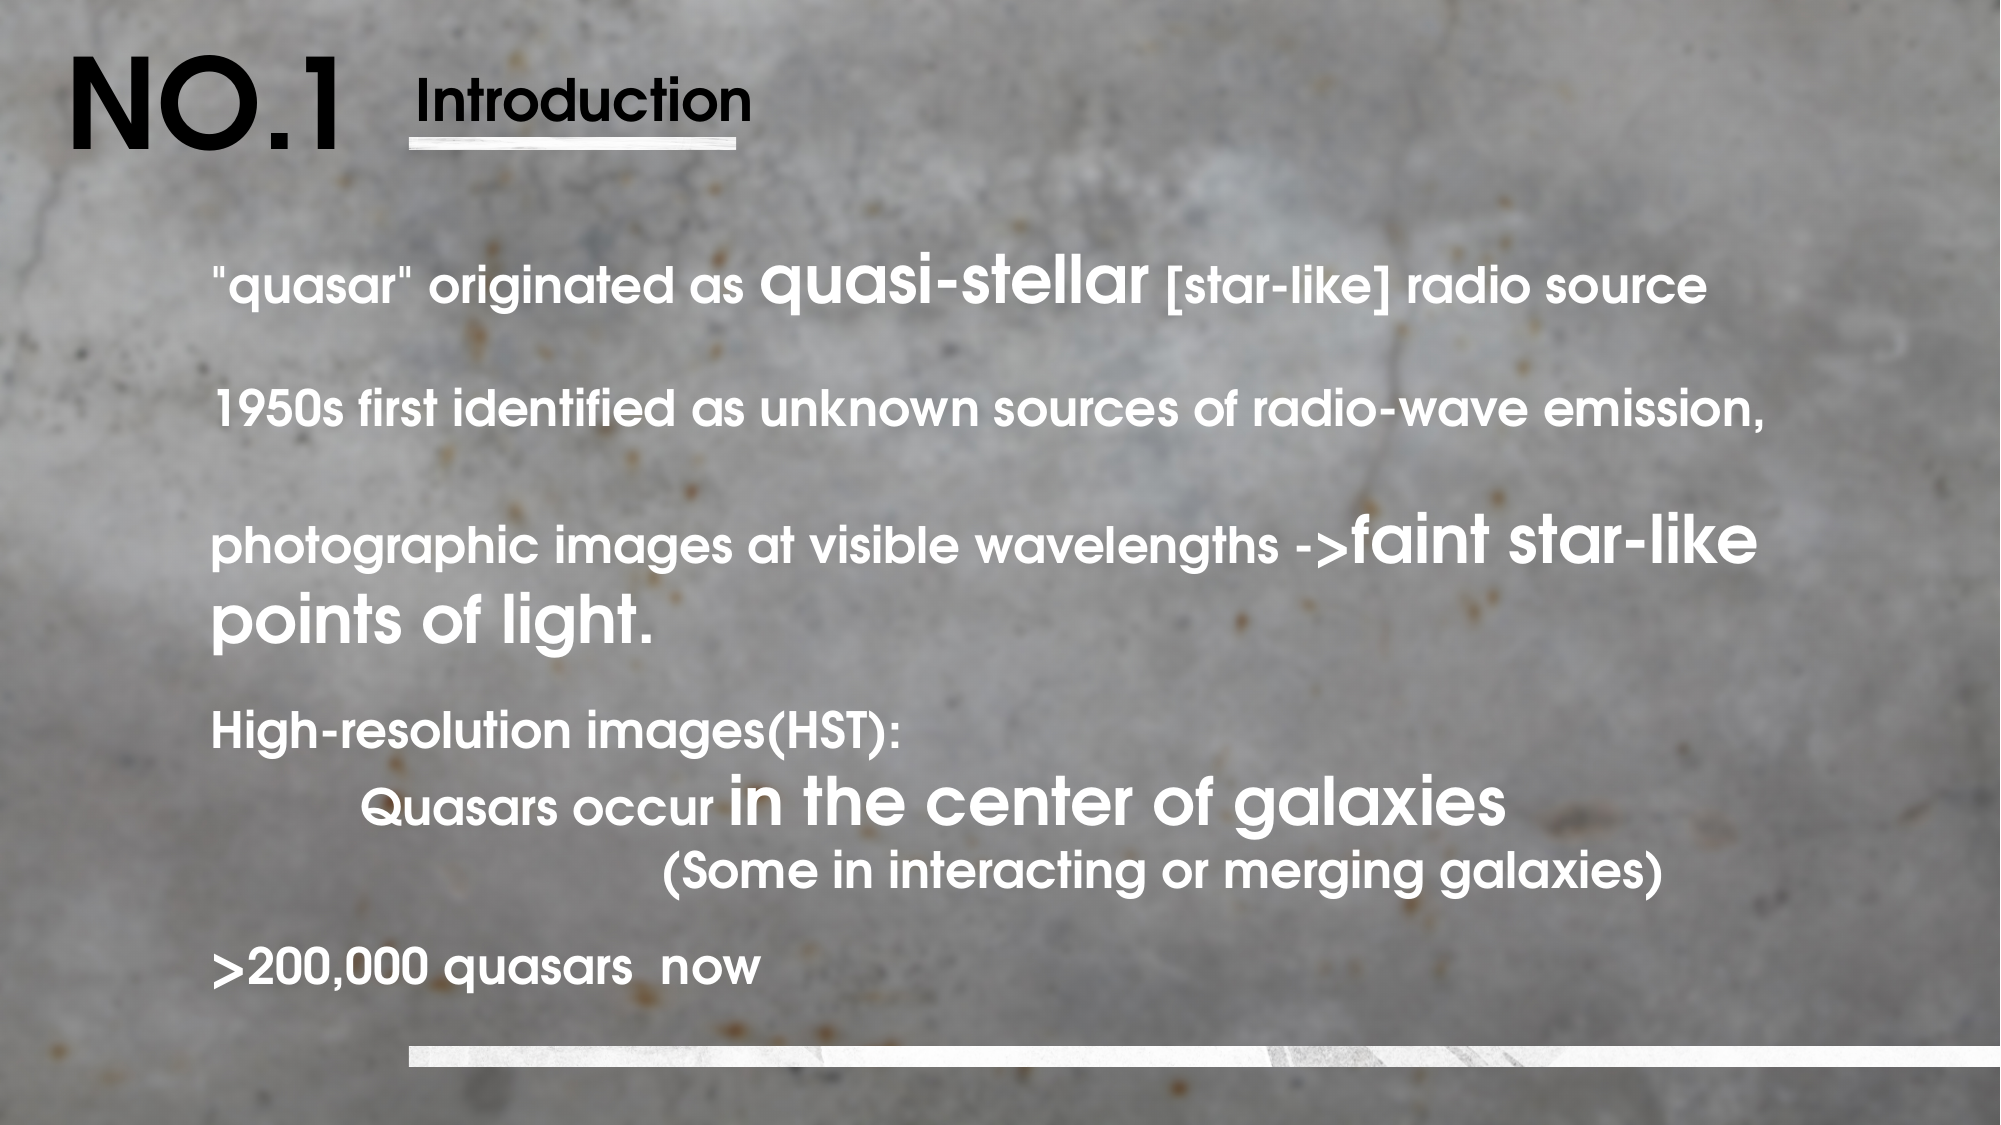

NO.1
Introduction
"quasar" originated as quasi-stellar [star-like] radio source

1950s first identified as unknown sources of radio-wave emission,

photographic images at visible wavelengths ->faint star-like points of light.
High-resolution images(HST):
	Quasars occur in the center of galaxies
			(Some in interacting or merging galaxies)
>200,000 quasars  now